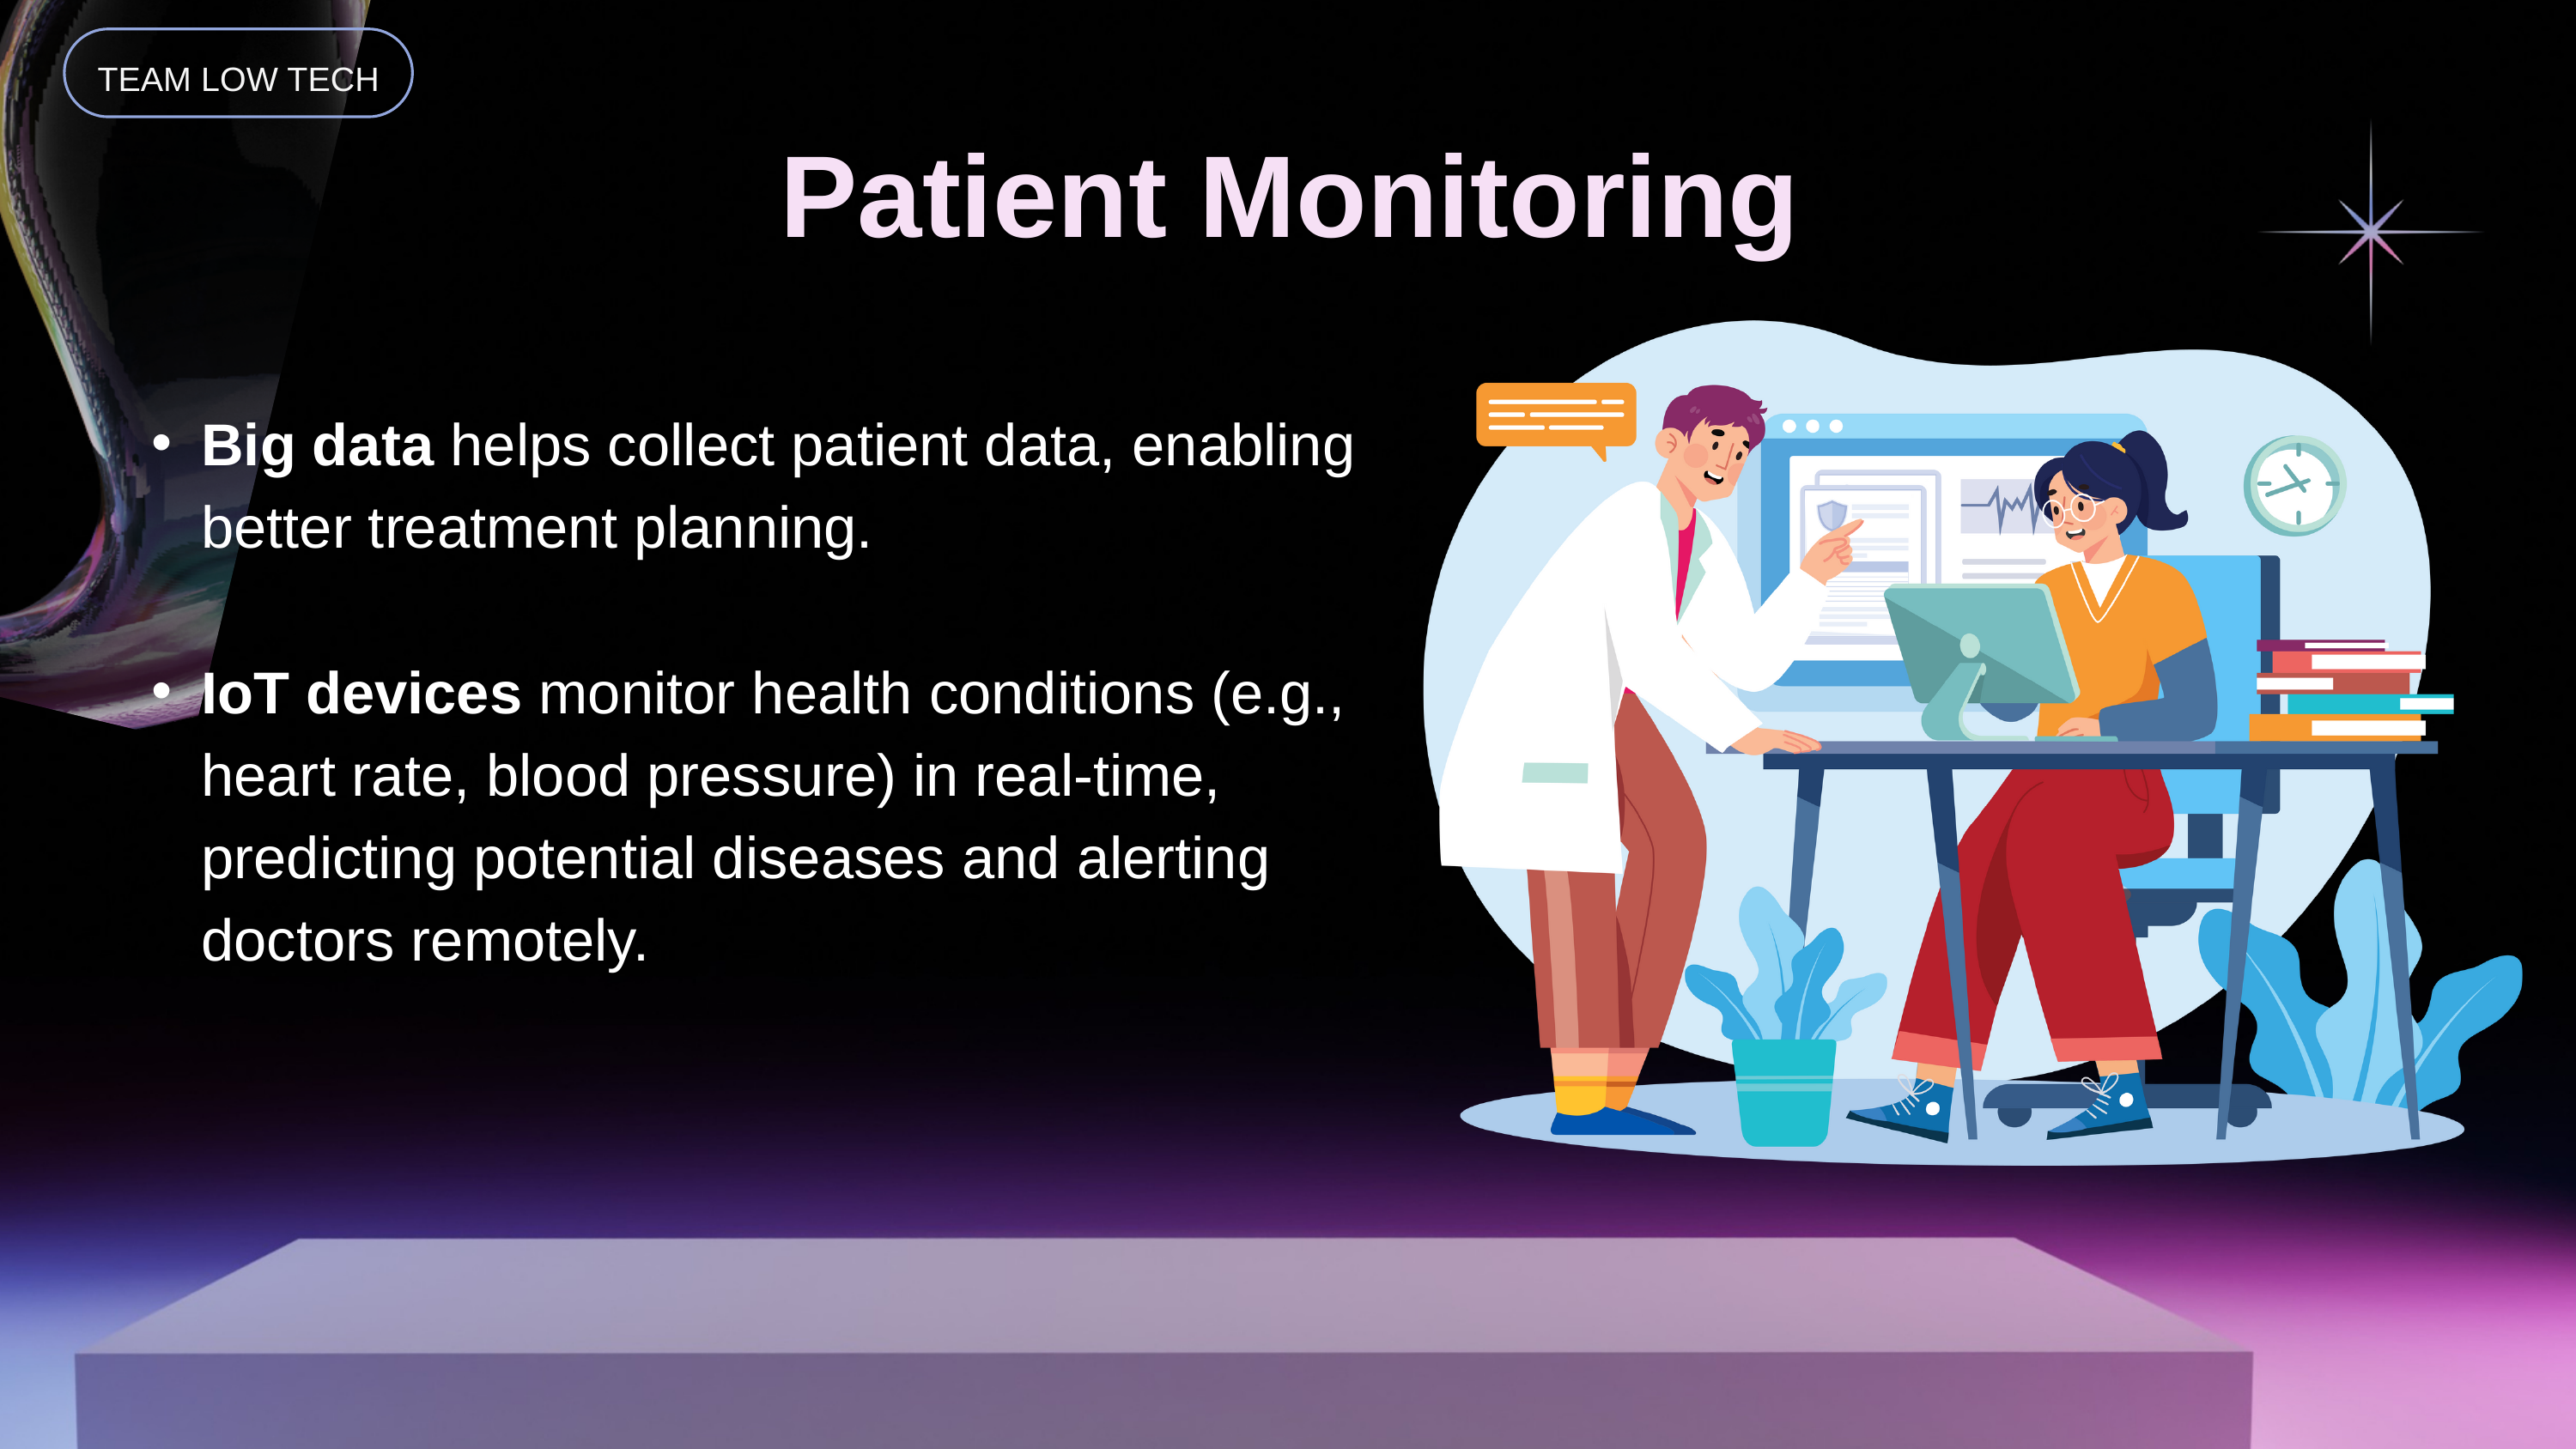

TEAM LOW TECH
 Patient Monitoring

Big data helps collect patient data, enabling better treatment planning.

IoT devices monitor health conditions (e.g., heart rate, blood pressure) in real-time, predicting potential diseases and alerting doctors remotely.